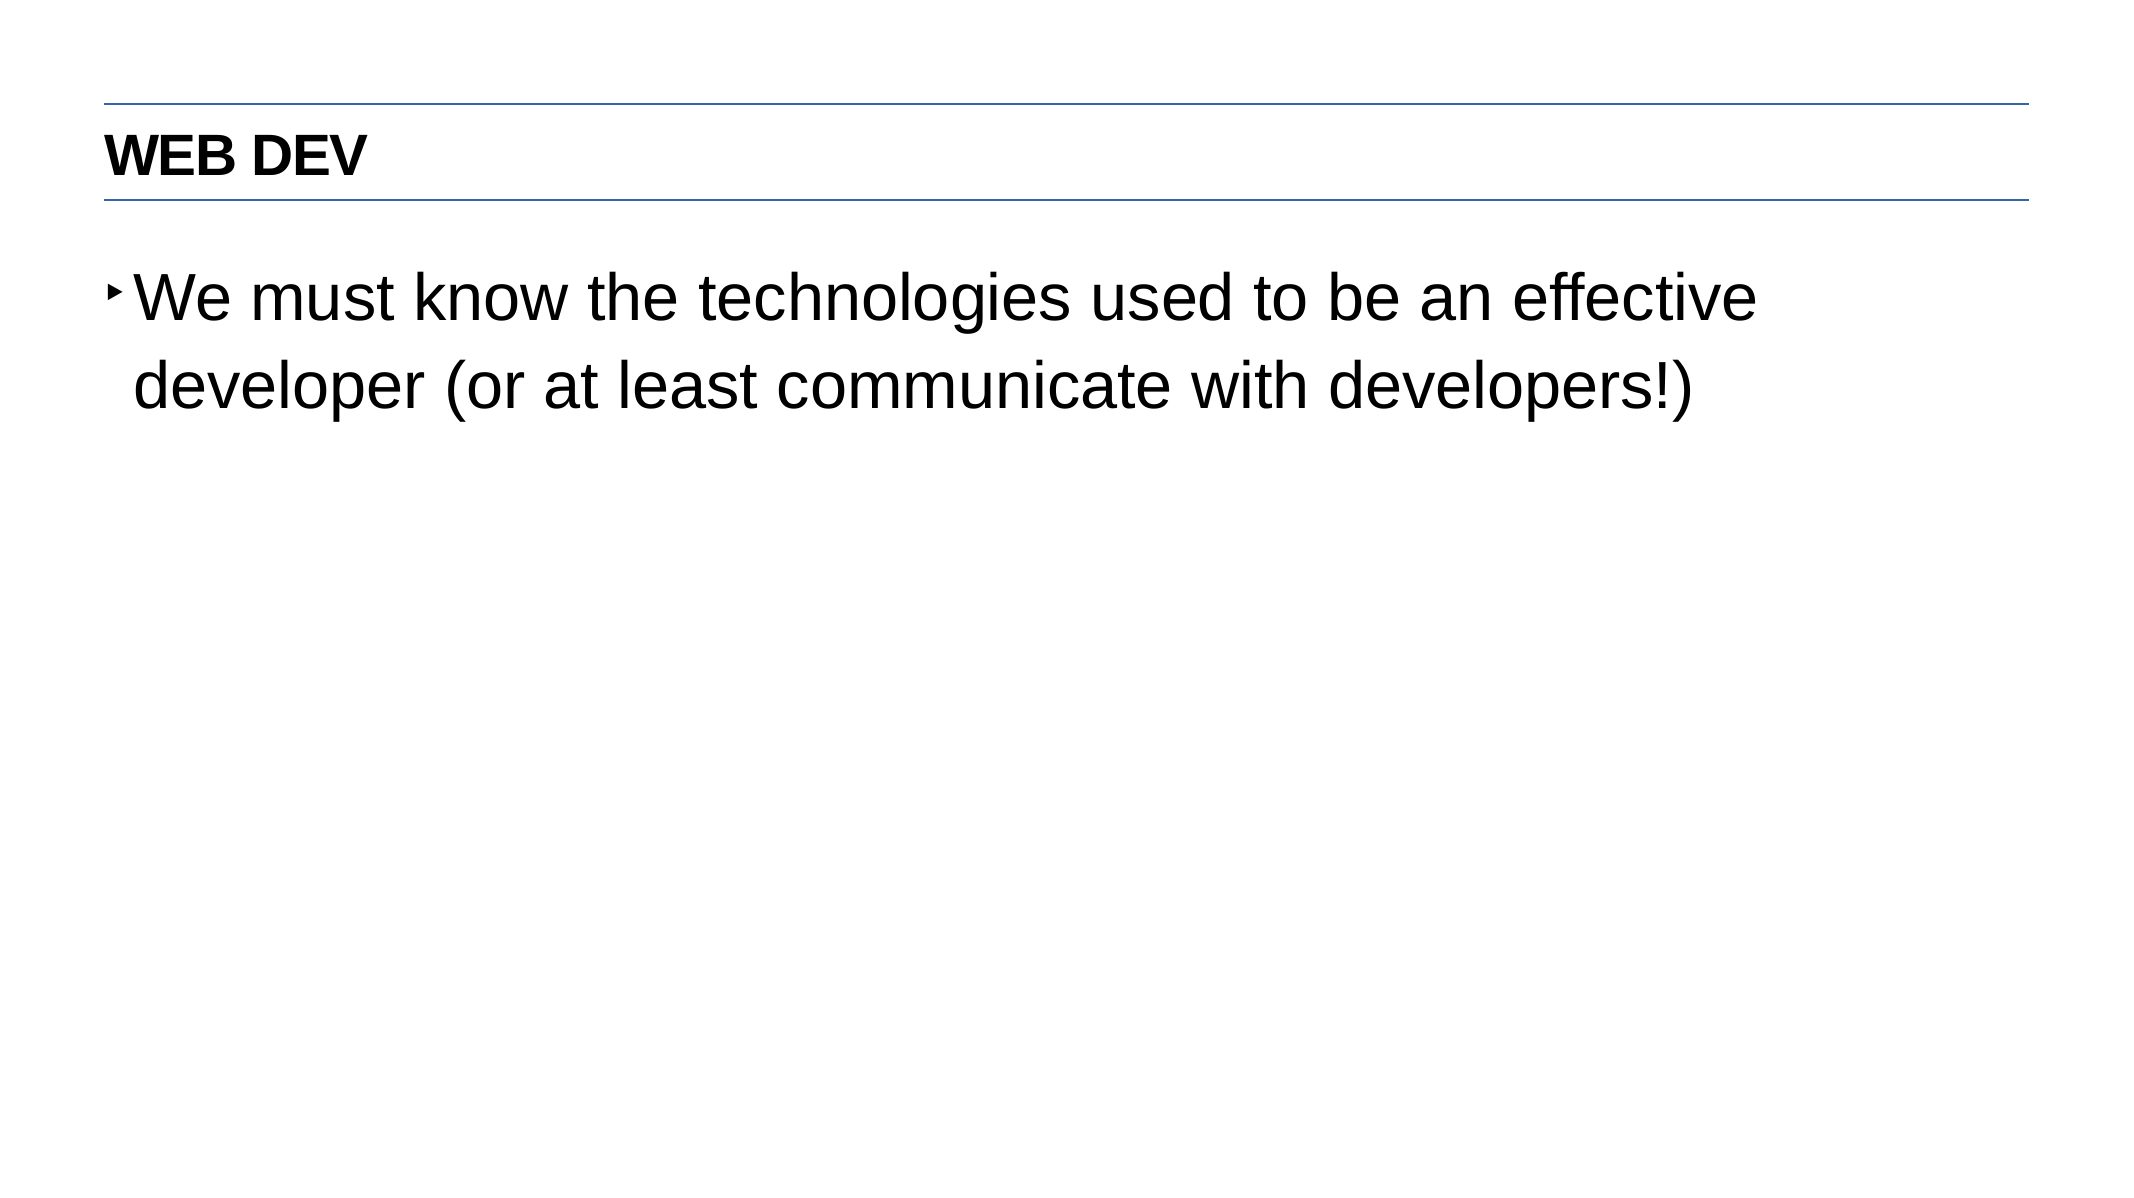

Web dev

We must know the technologies used to be an effective developer (or at least communicate with developers!)